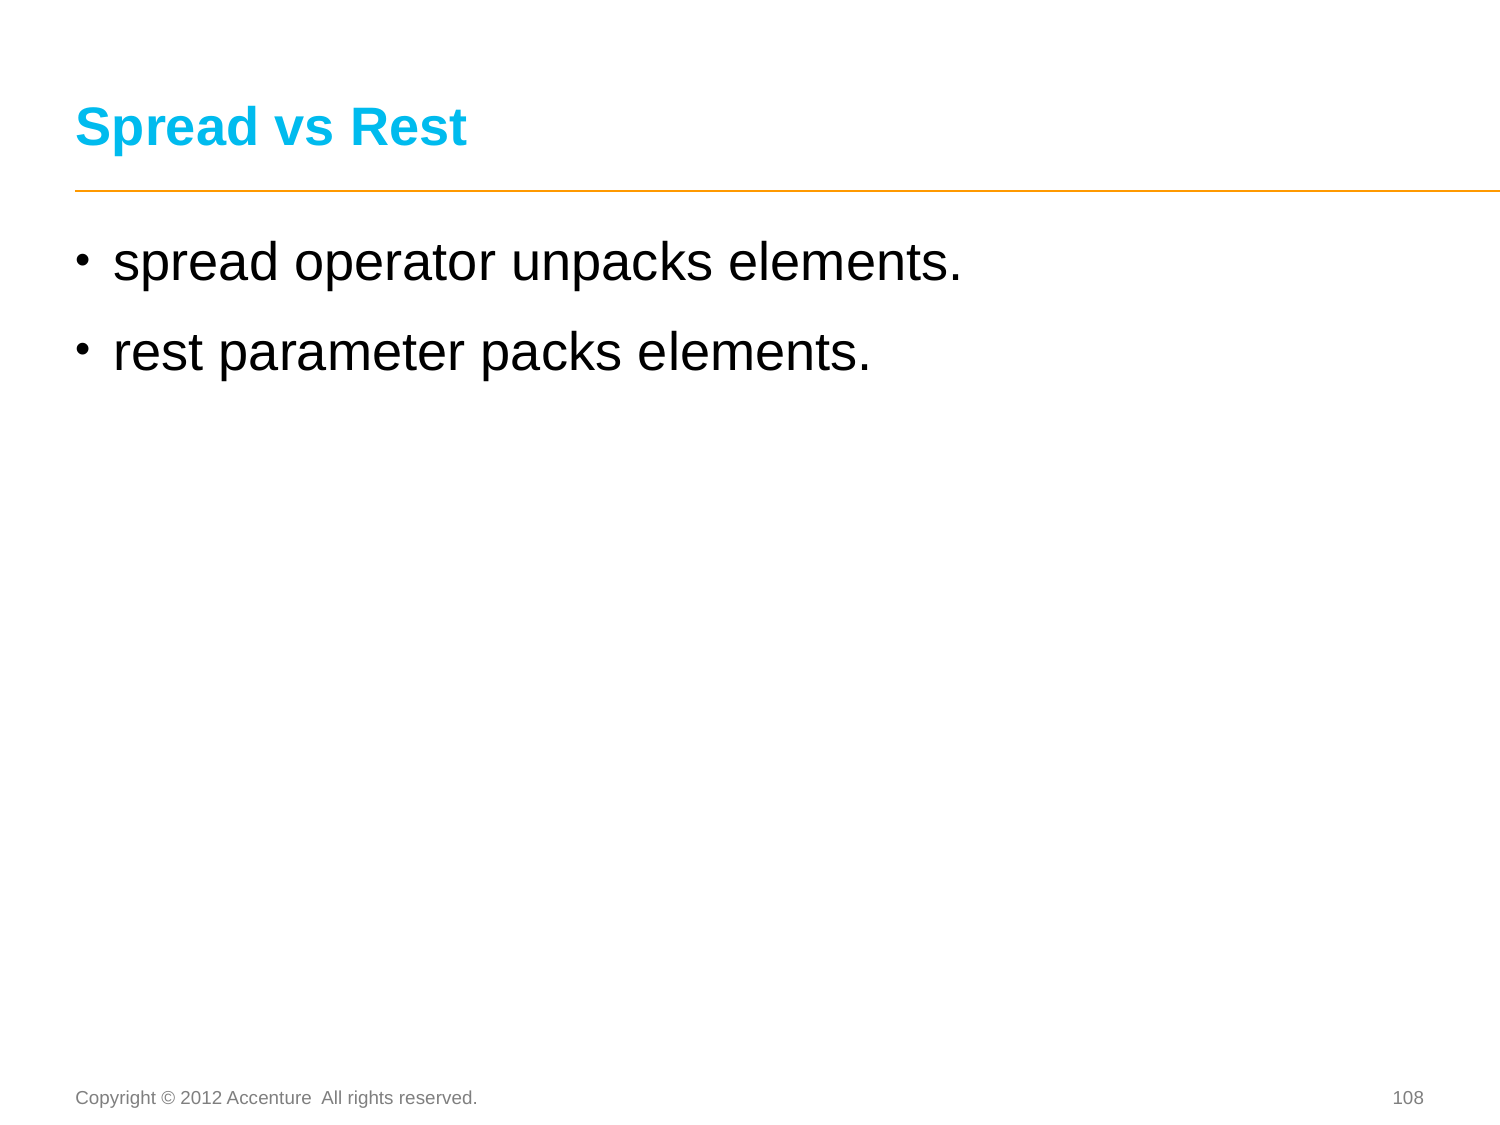

# Spread vs Rest
spread operator unpacks elements.
rest parameter packs elements.